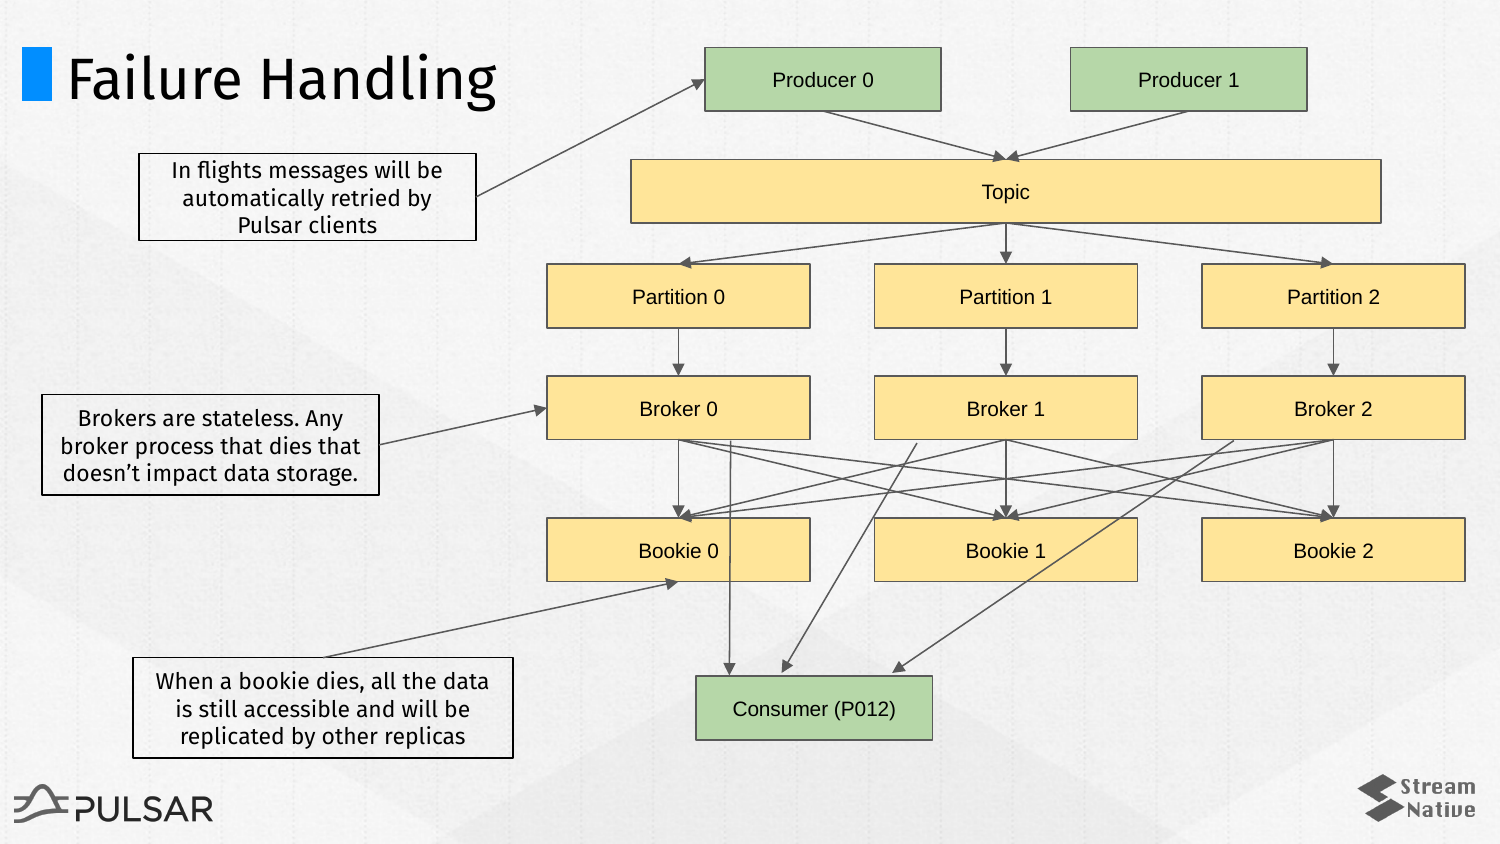

# Failure Handling
Producer 0
Producer 1
In flights messages will be automatically retried by Pulsar clients
Topic
Partition 0
Partition 1
Partition 2
Broker 0
Broker 1
Broker 2
Brokers are stateless. Any broker process that dies that doesn’t impact data storage.
Bookie 0
Bookie 1
Bookie 2
When a bookie dies, all the data is still accessible and will be replicated by other replicas
Consumer (P012)